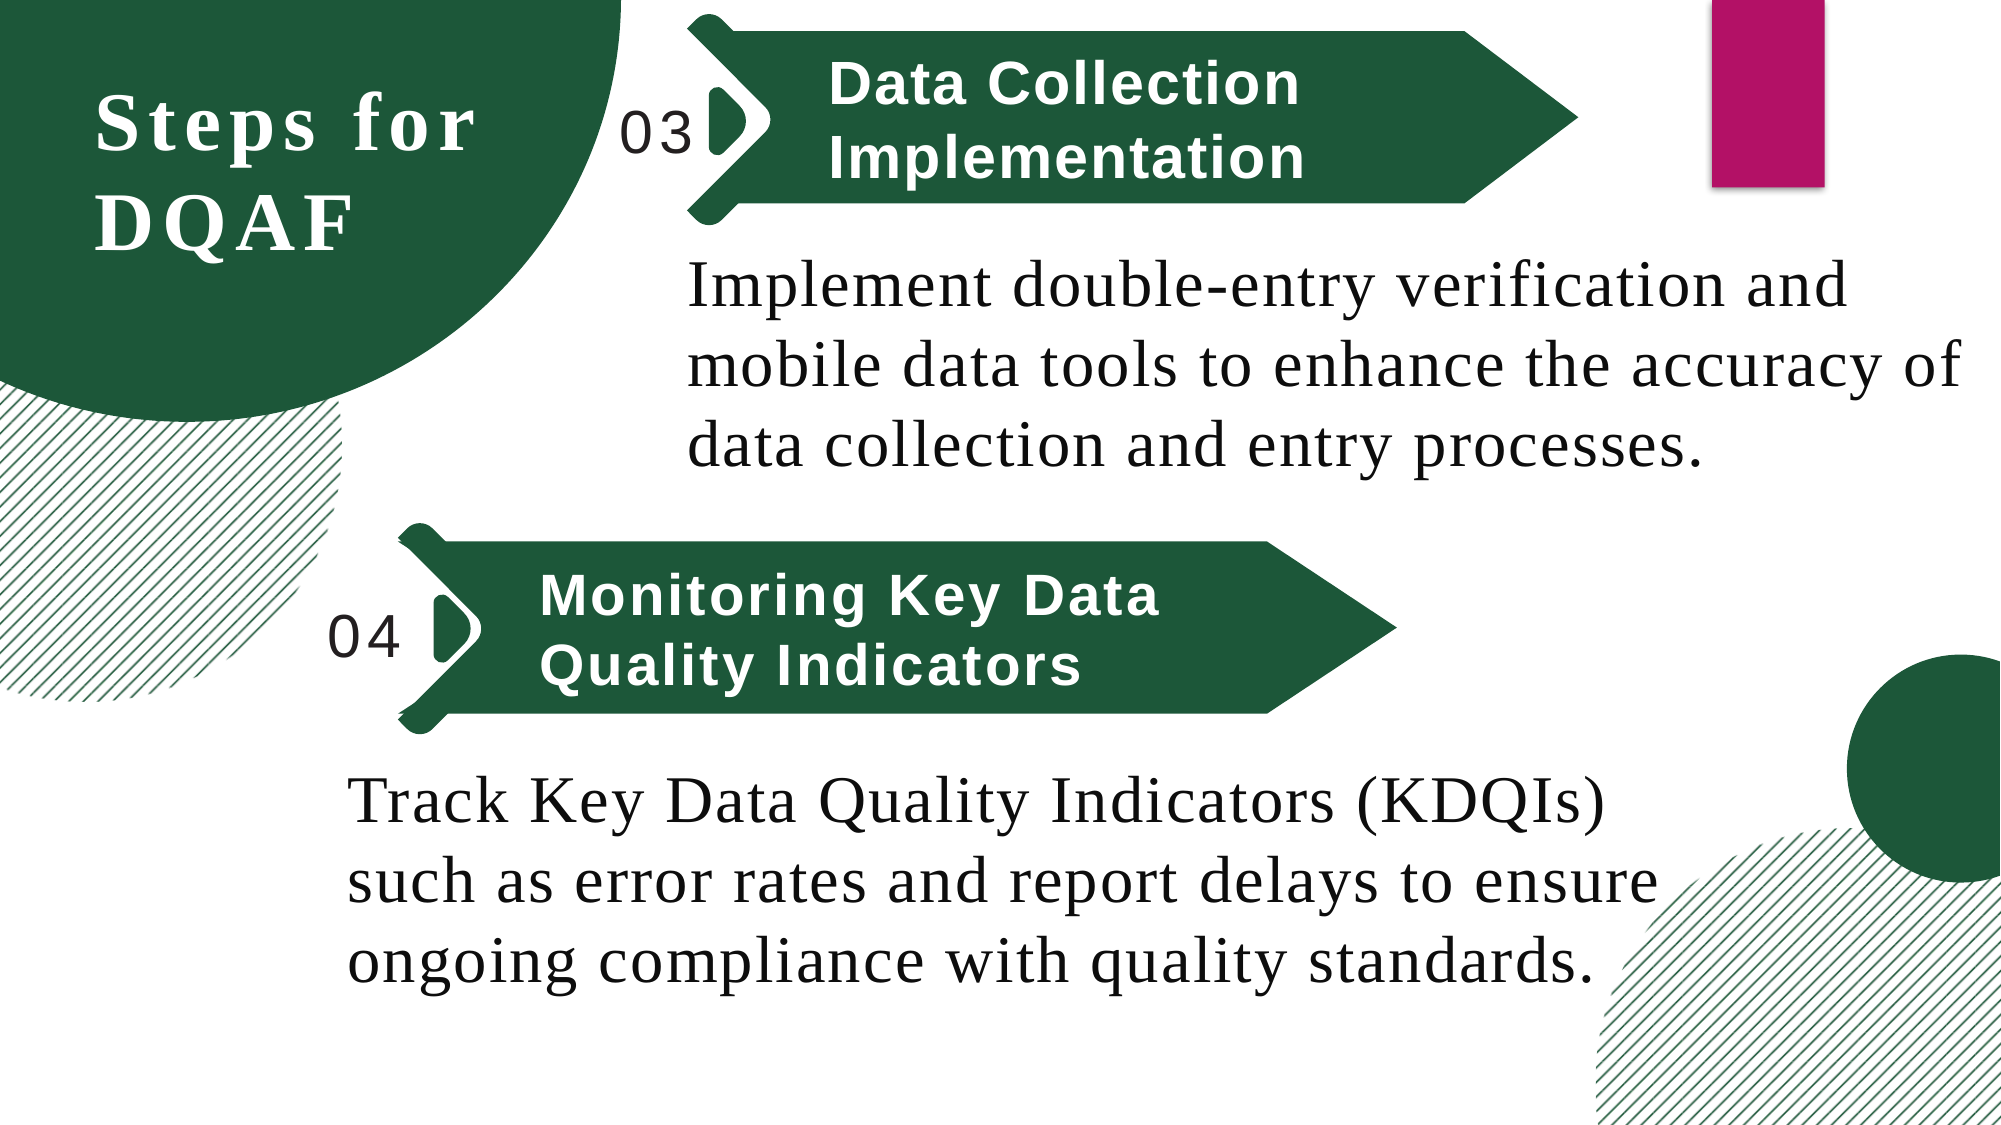

Data Collection Implementation
Steps for DQAF
03

Implement double-entry verification and mobile data tools to enhance the accuracy of data collection and entry processes.

Monitoring Key Data Quality Indicators
04

Track Key Data Quality Indicators (KDQIs) such as error rates and report delays to ensure ongoing compliance with quality standards.